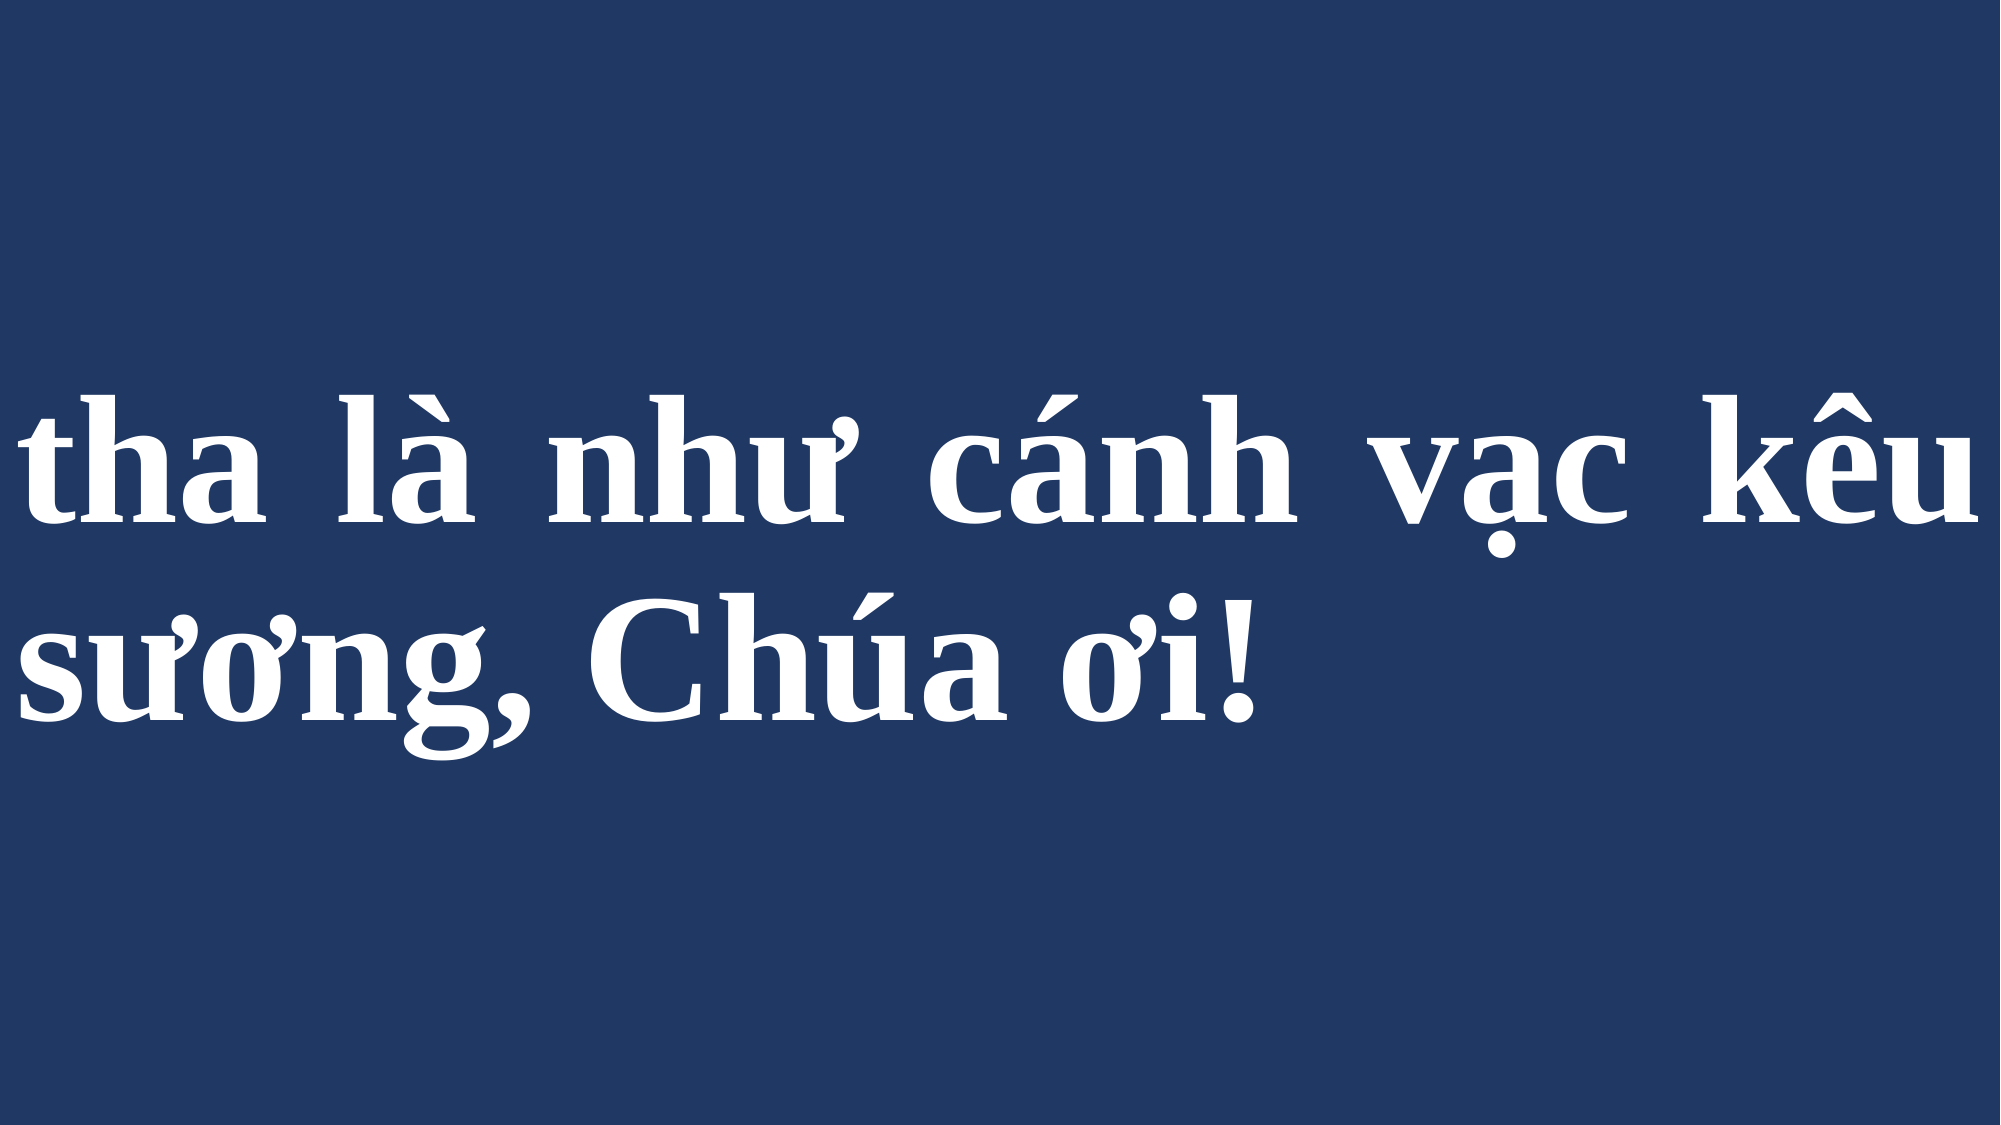

# tha là như cánh vạc kêu sương, Chúa ơi!